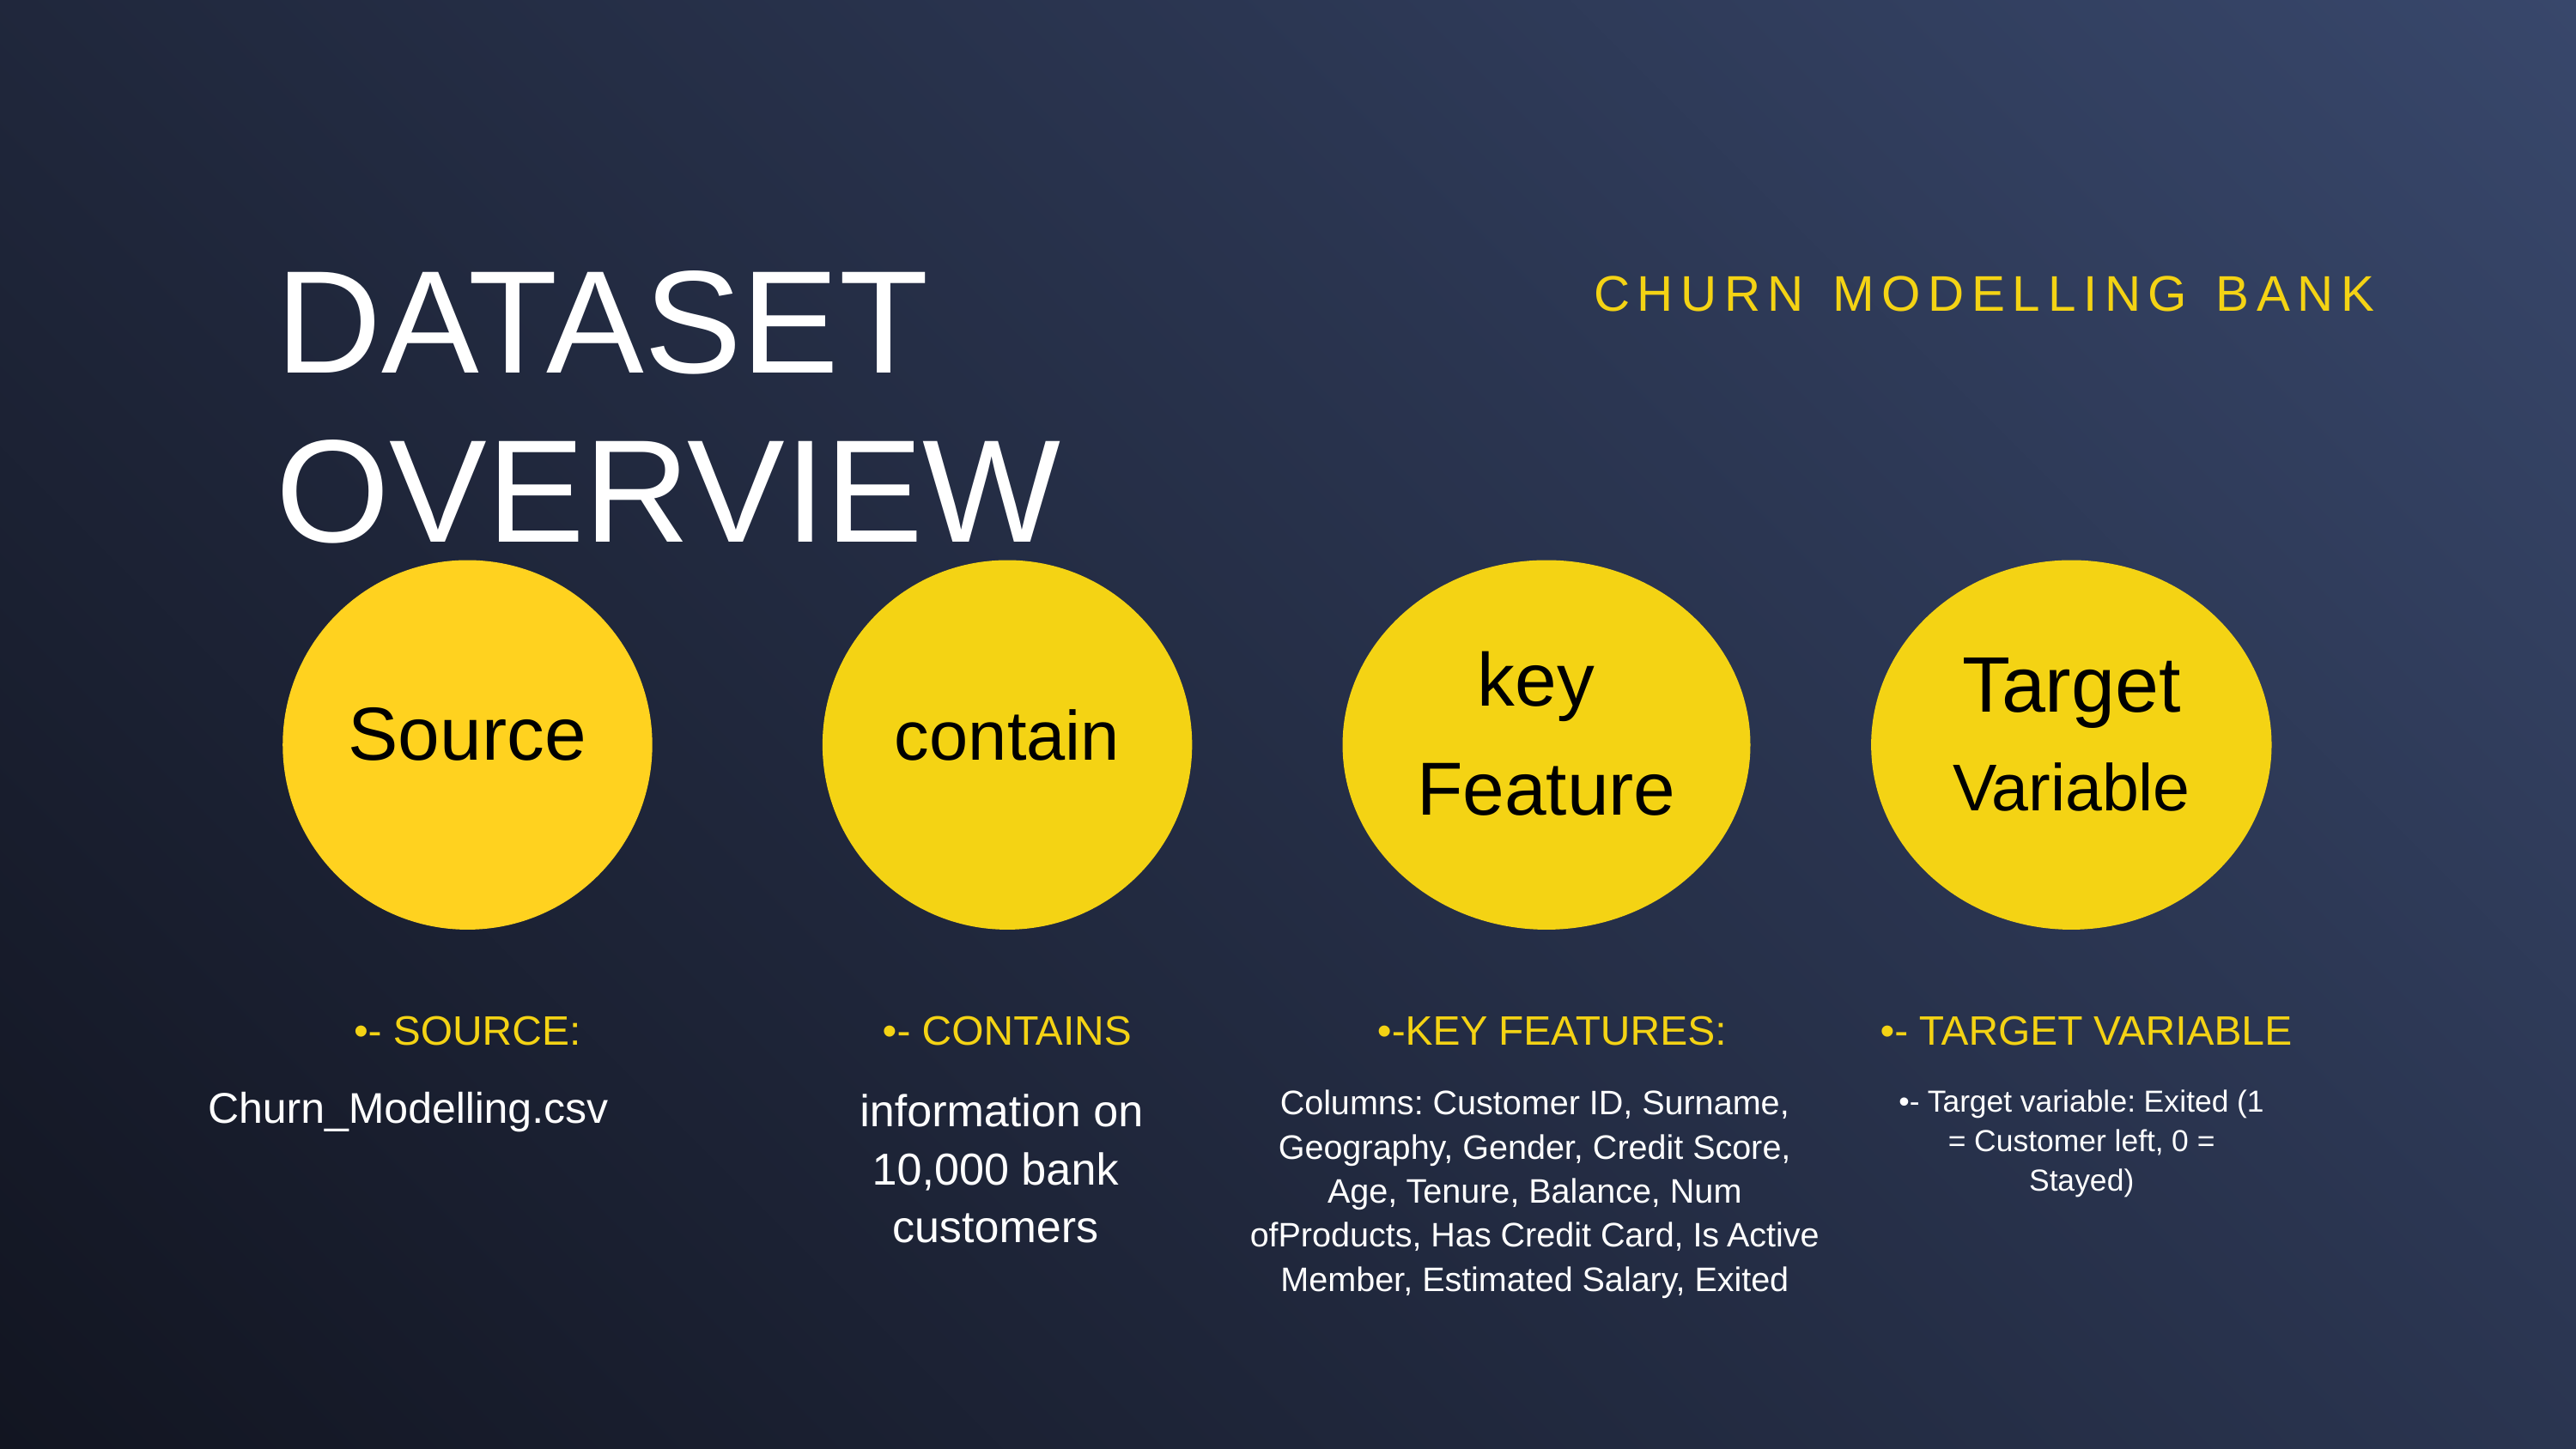

DATASET OVERVIEW
CHURN MODELLING BANK

Source

contain

key
Feature

Target
Variable
•- SOURCE:
•- CONTAINS
 •-KEY FEATURES:
•- TARGET VARIABLE
 Churn_Modelling.csv
 information on 10,000 bank customers
Columns: Customer ID, Surname, Geography, Gender, Credit Score, Age, Tenure, Balance, Num ofProducts, Has Credit Card, Is Active Member, Estimated Salary, Exited
•- Target variable: Exited (1 = Customer left, 0 = Stayed)